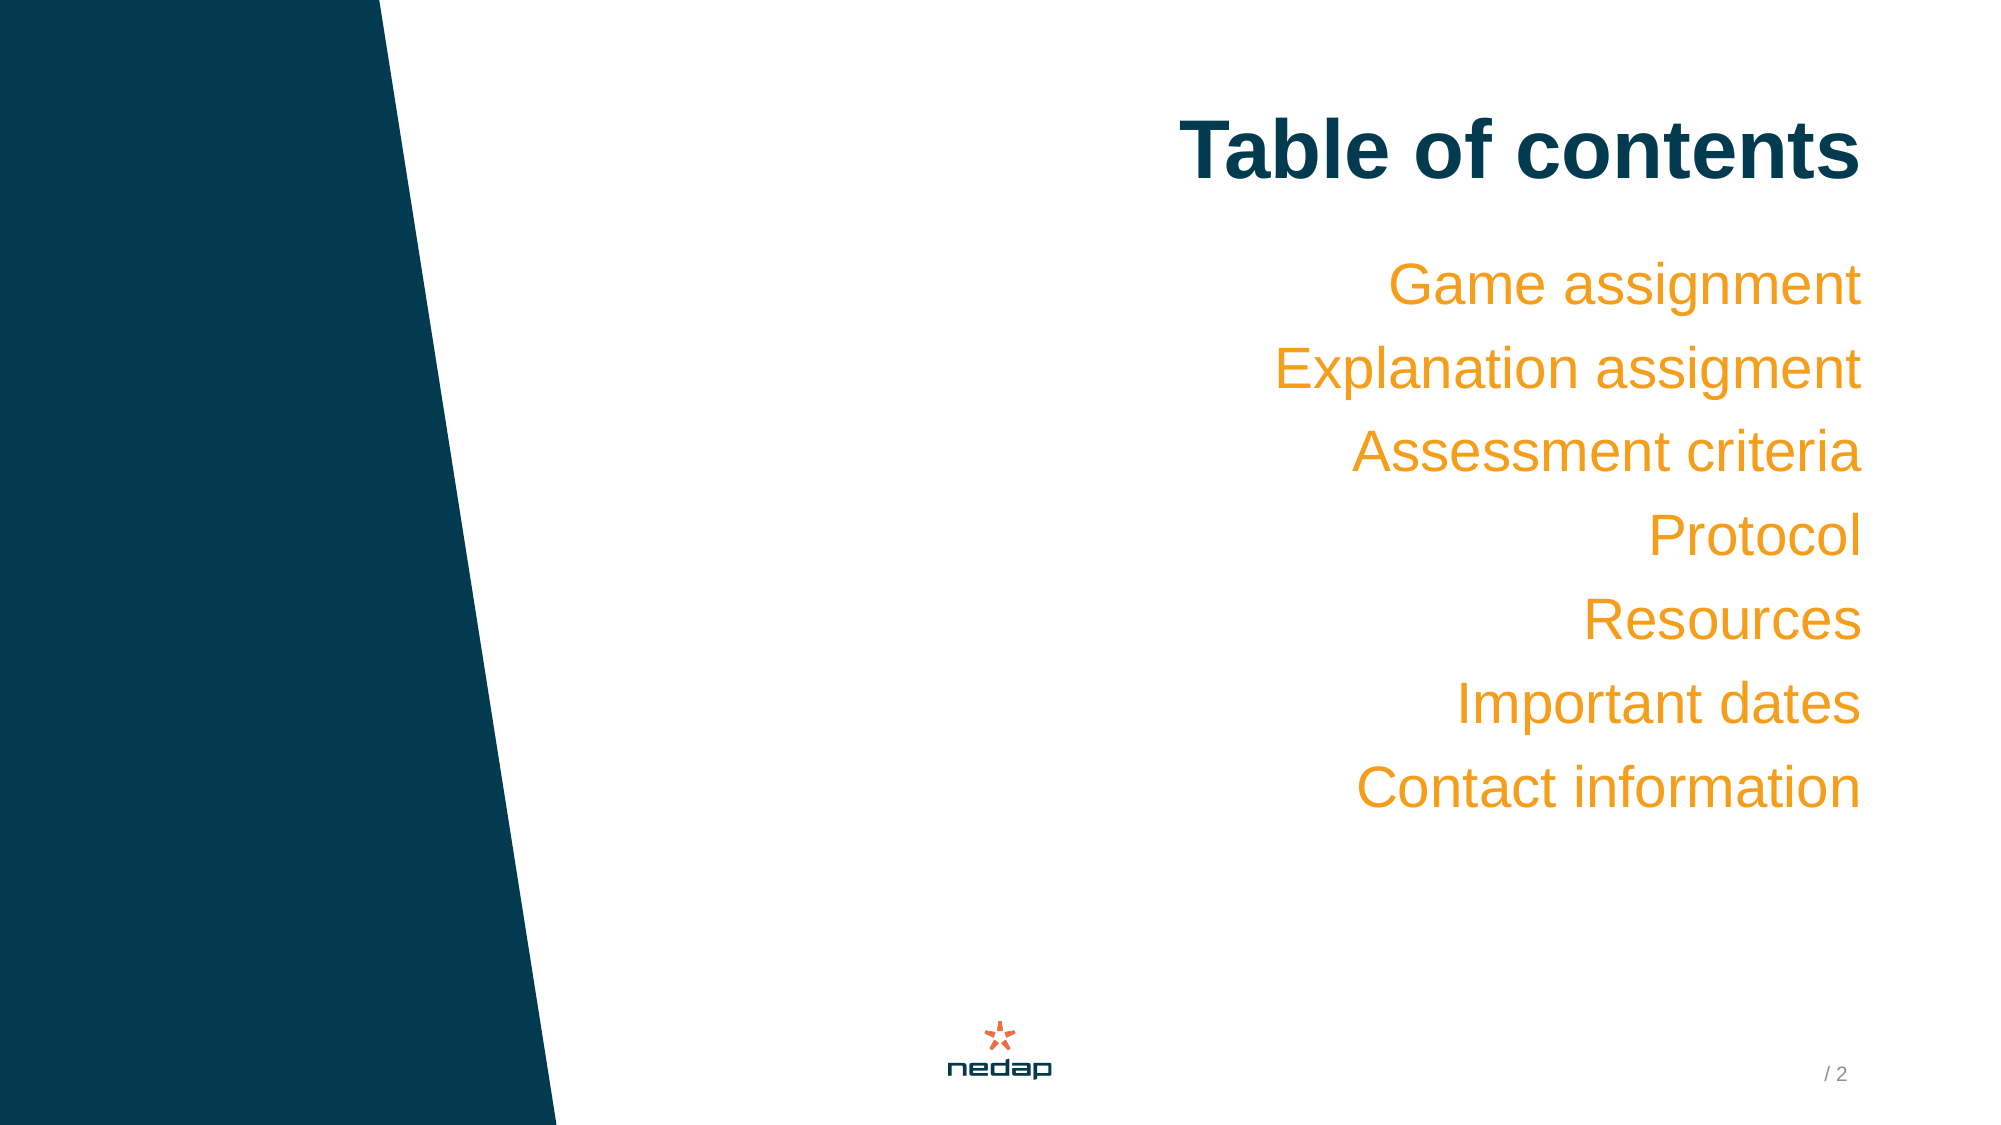

Table of contents
Game assignment
Explanation assigment
Assessment criteria
Protocol
Resources
Important dates
Contact information
 / 2